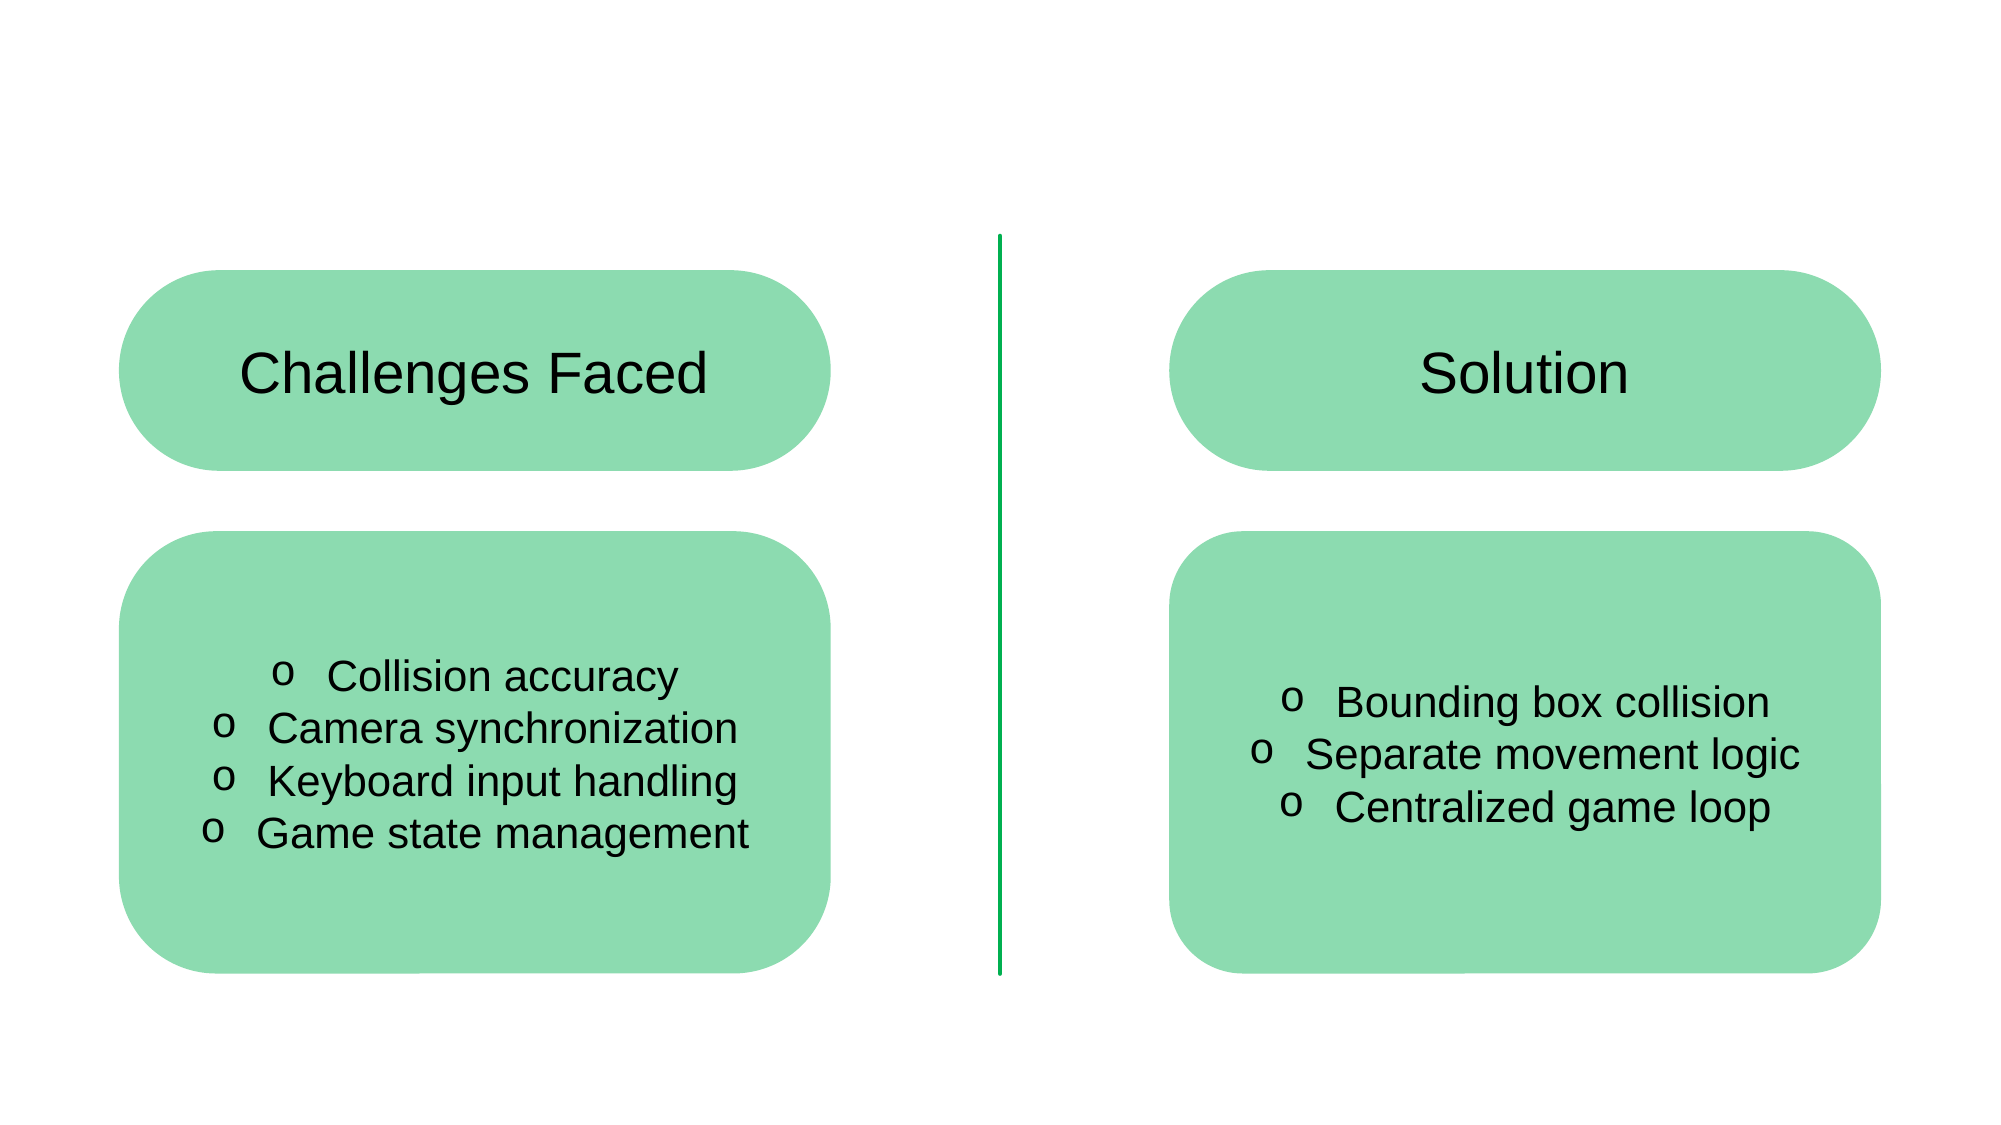

Conclusion
Challenges Faced
Solution
What We Learned:
WebGL basics
3D transformations
Game loop design
Future Improvements:
More levels
Enemies
Better textures
Advanced shaders
Collision accuracy
Camera synchronization
Keyboard input handling
Game state management
Bounding box collision
Separate movement logic
Centralized game loop